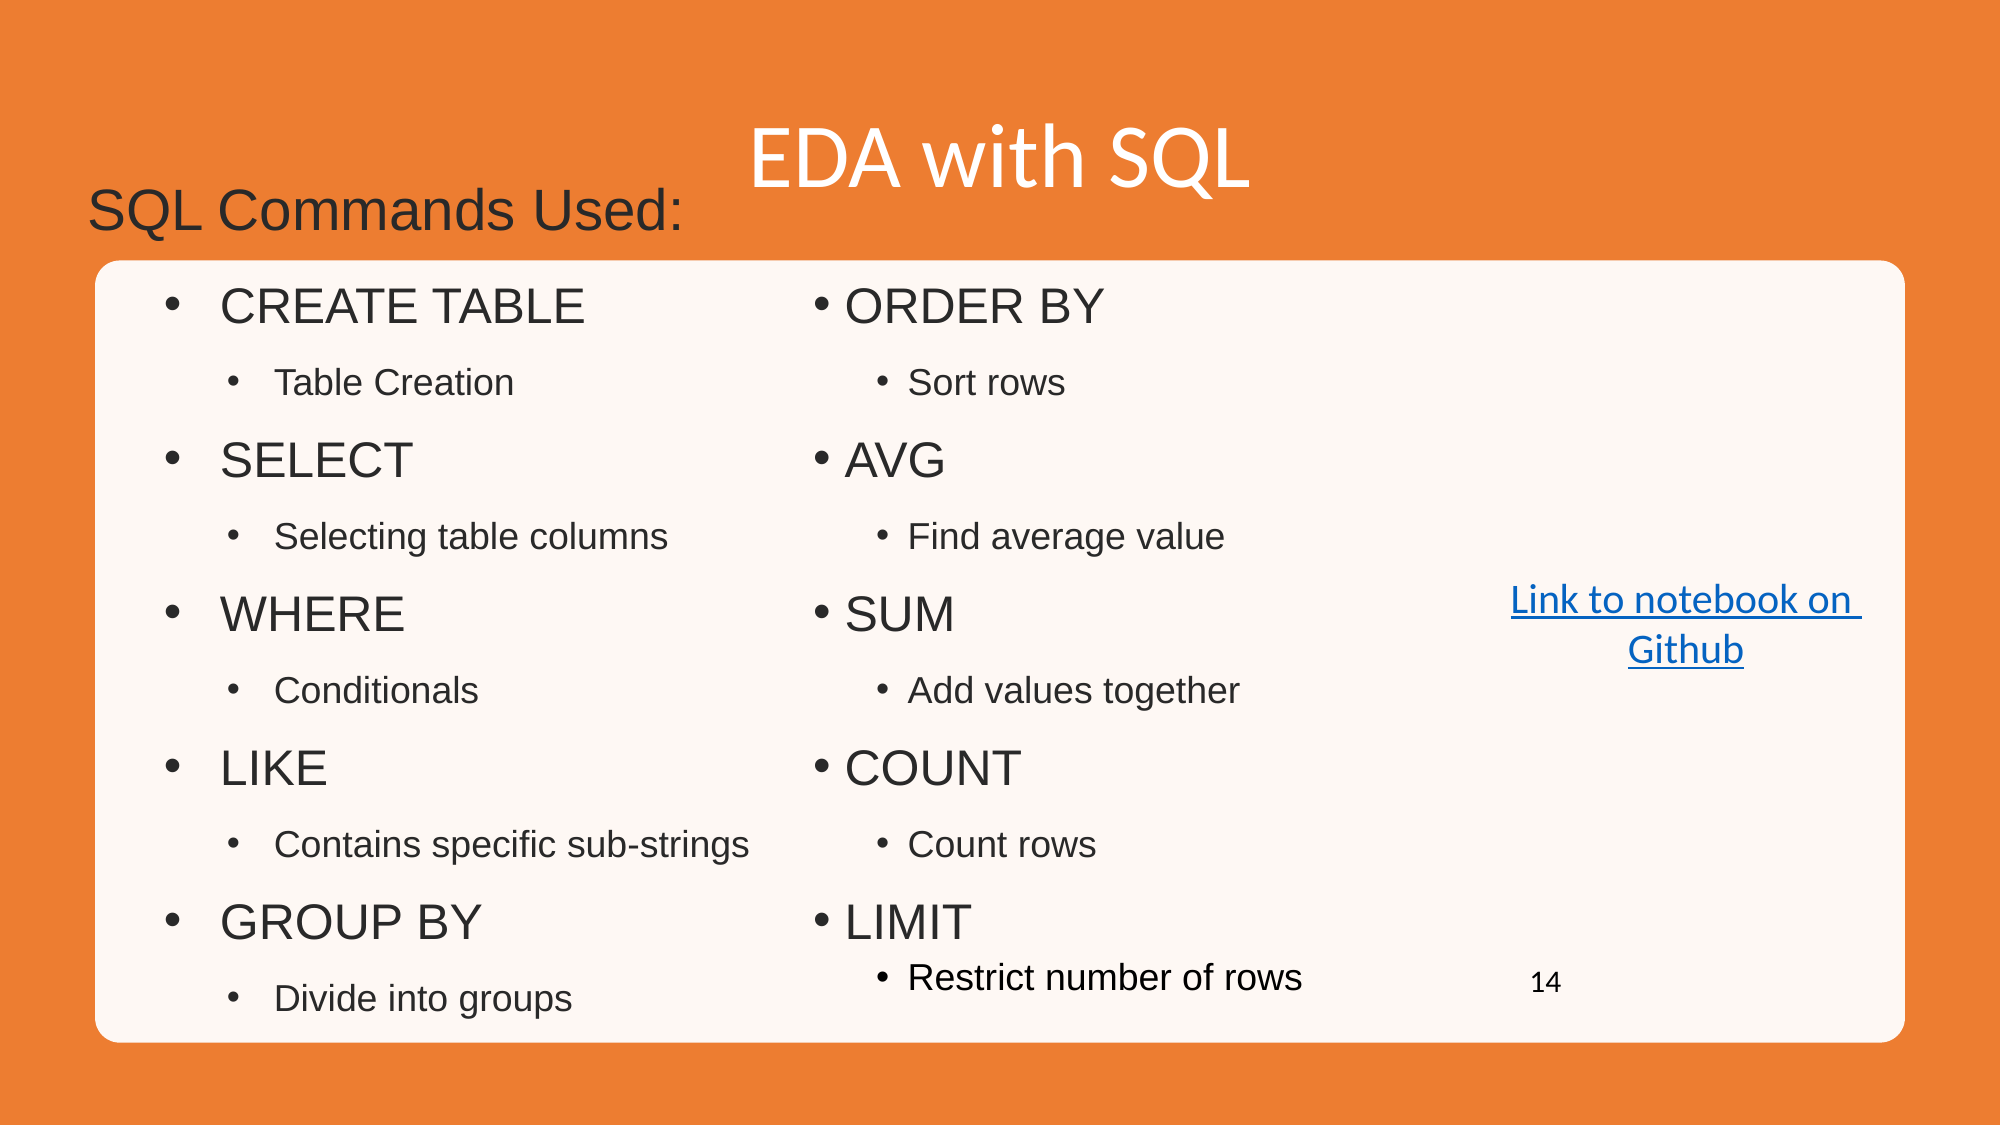

EDA with SQL
SQL Commands Used:

CREATE TABLE
Table Creation
SELECT
Selecting table columns
WHERE
Conditionals
LIKE
Contains specific sub-strings
GROUP BY
Divide into groups

ORDER BY
Sort rows
AVG
Find average value
SUM
Add values together
COUNT
Count rows
LIMIT
Restrict number of rows

Link to notebook on Github

14